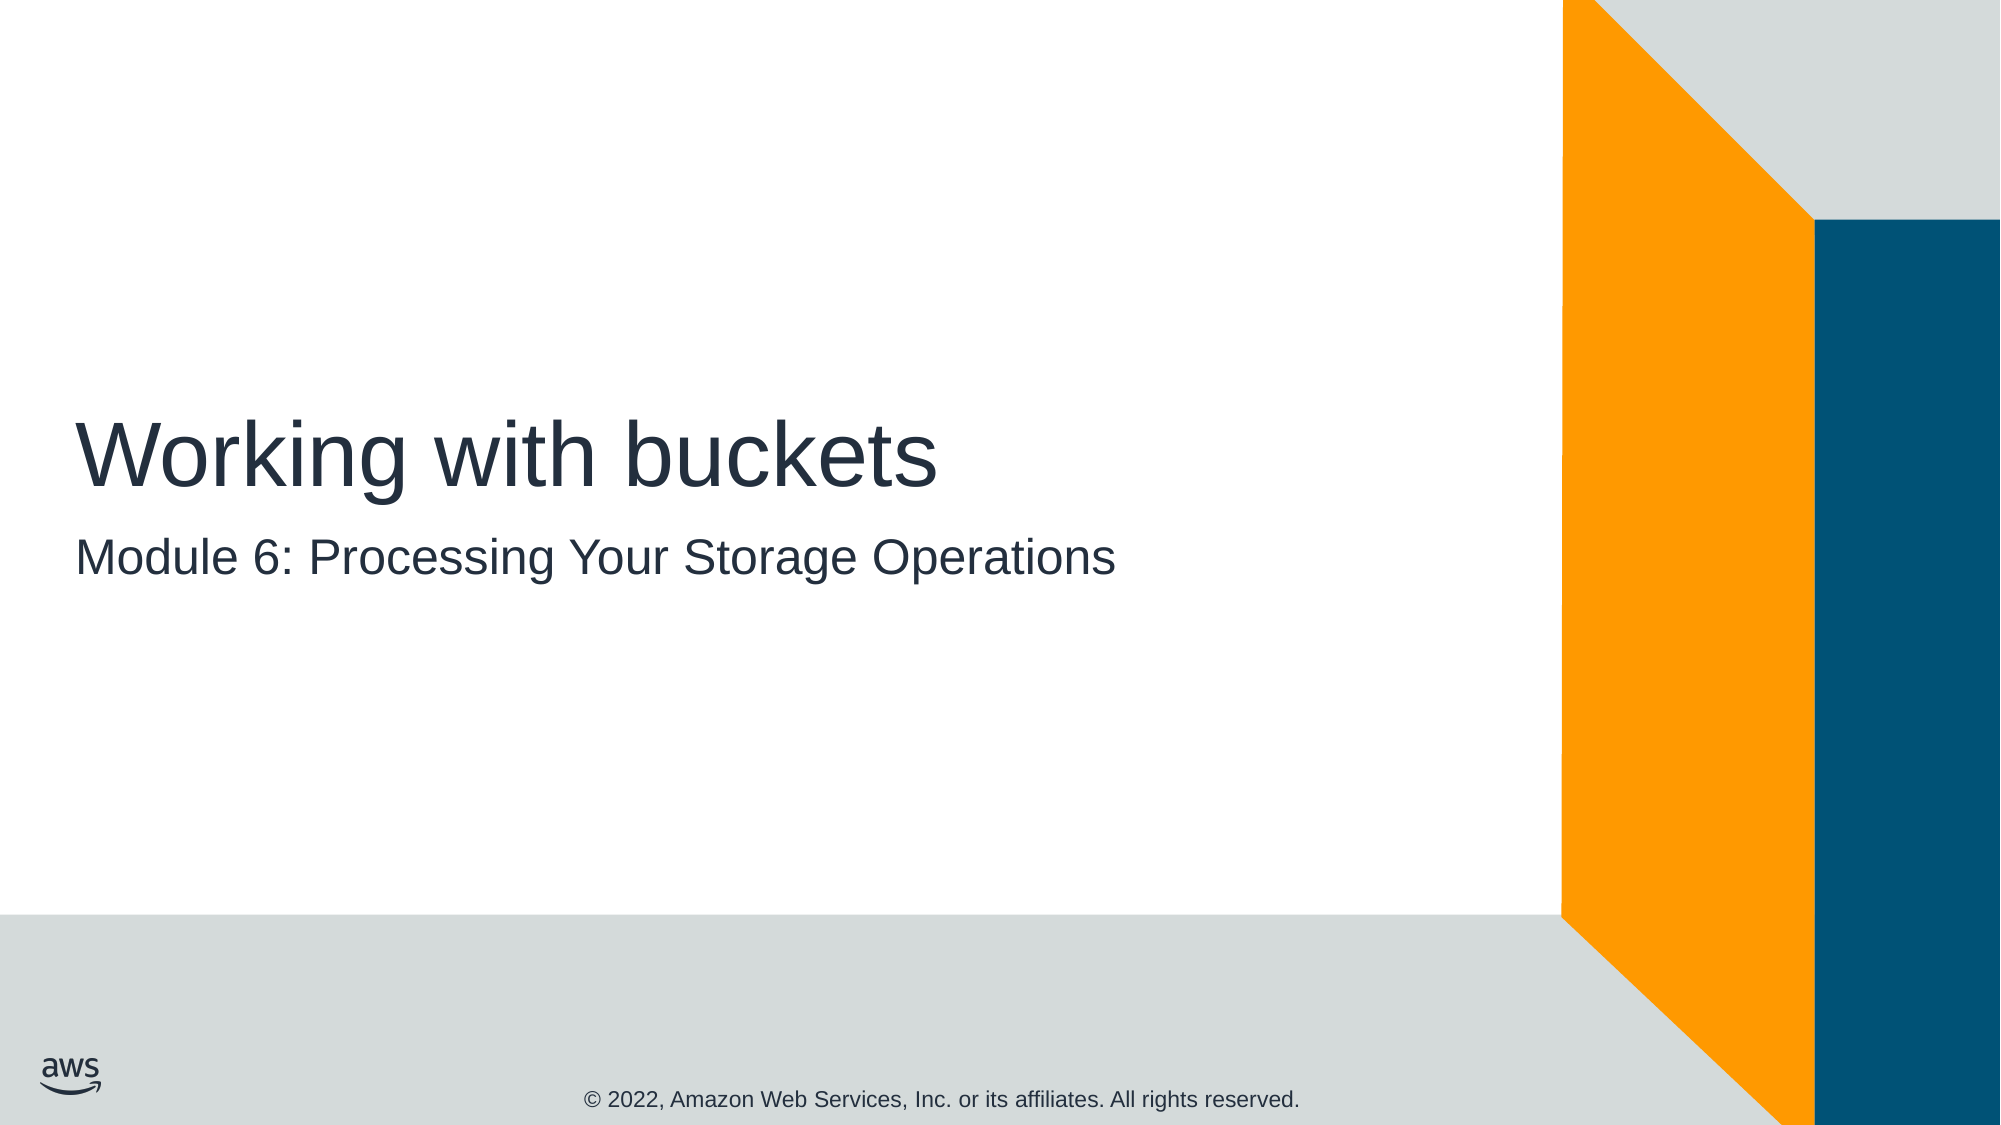

# Working with buckets
Module 6: Processing Your Storage Operations